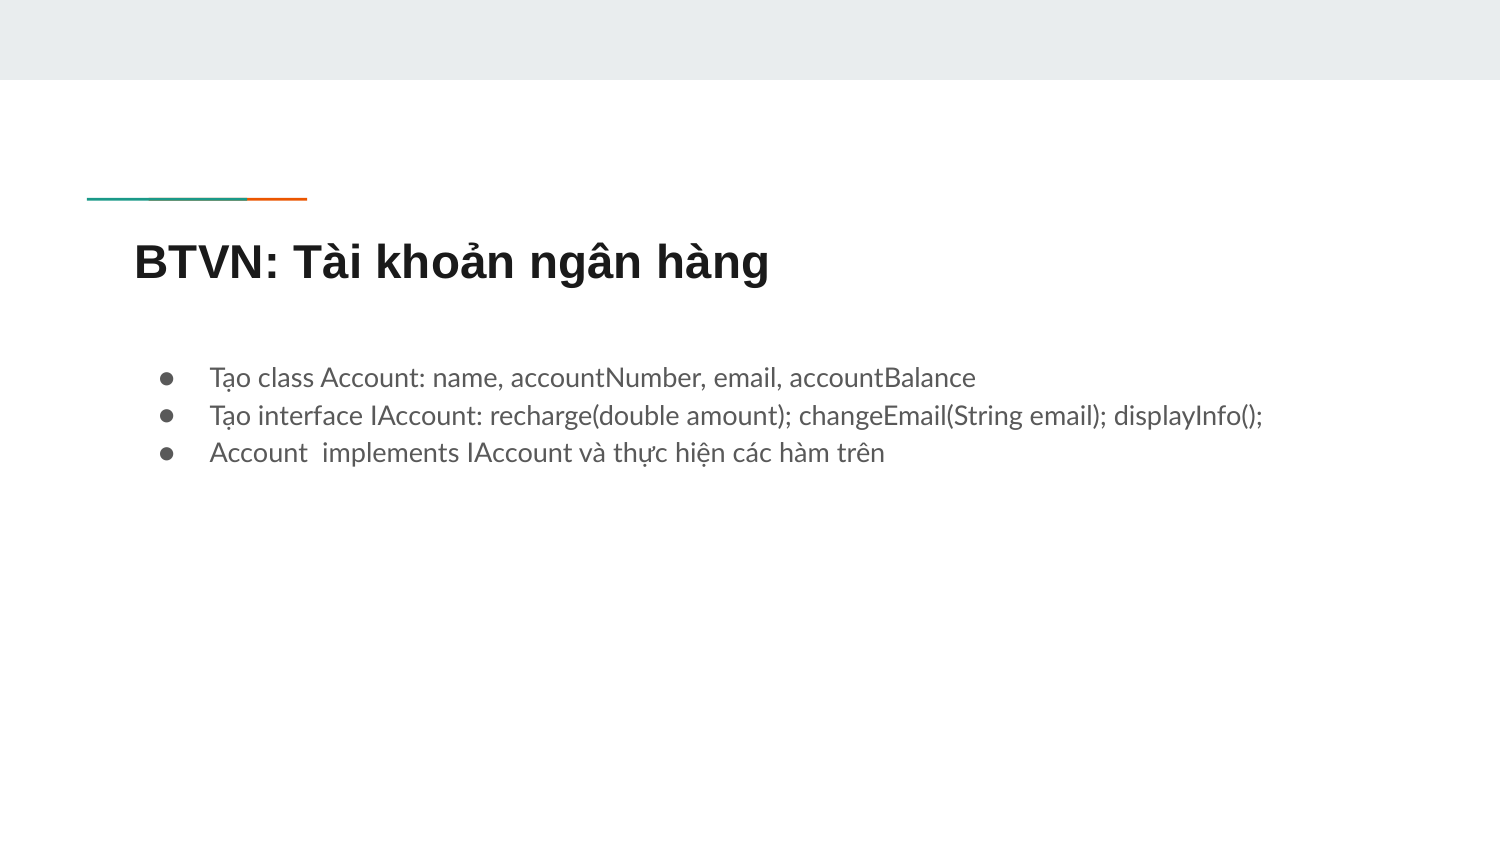

# BTVN: Tài khoản ngân hàng
Tạo class Account: name, accountNumber, email, accountBalance
Tạo interface IAccount: recharge(double amount); changeEmail(String email); displayInfo();
Account  implements IAccount và thực hiện các hàm trên